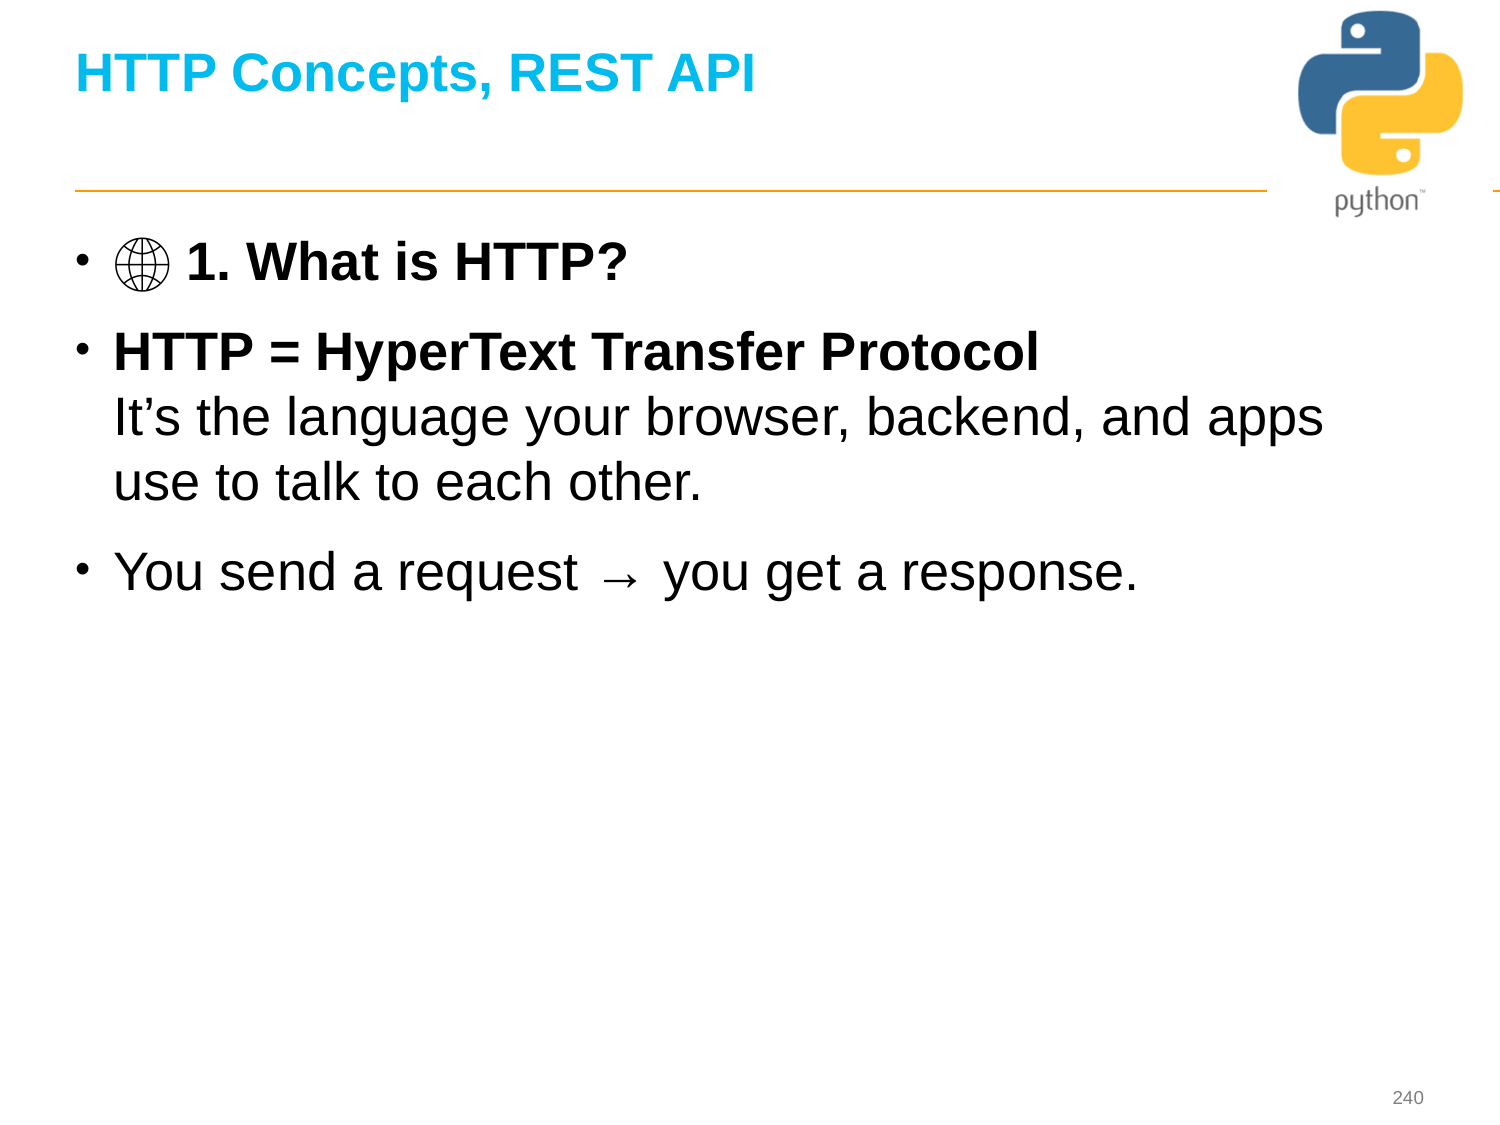

# HTTP Concepts, REST API
🌐 1. What is HTTP?
HTTP = HyperText Transfer Protocol
It’s the language your browser, backend, and apps use to talk to each other.
You send a request → you get a response.